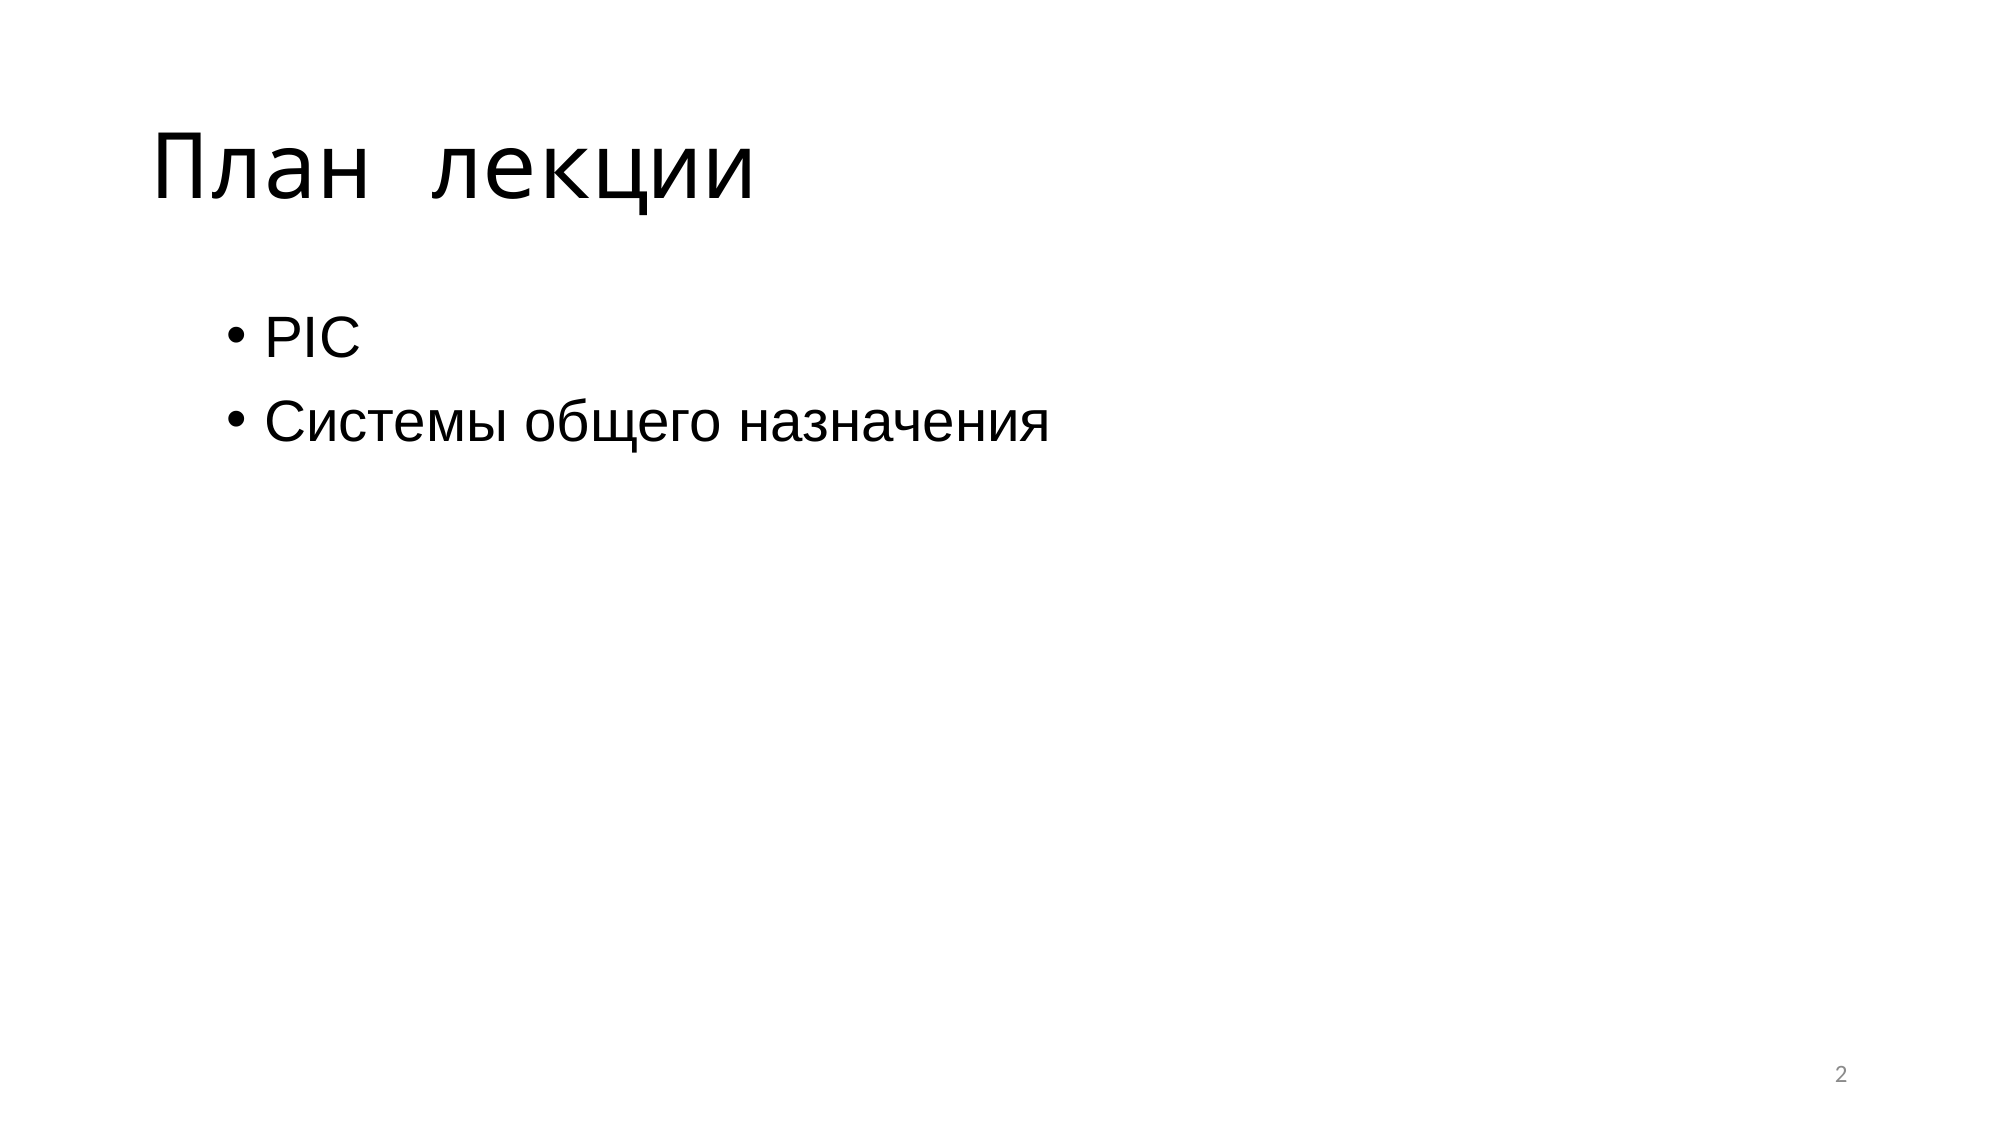

# План лекции
PIC
Системы общего назначения
2